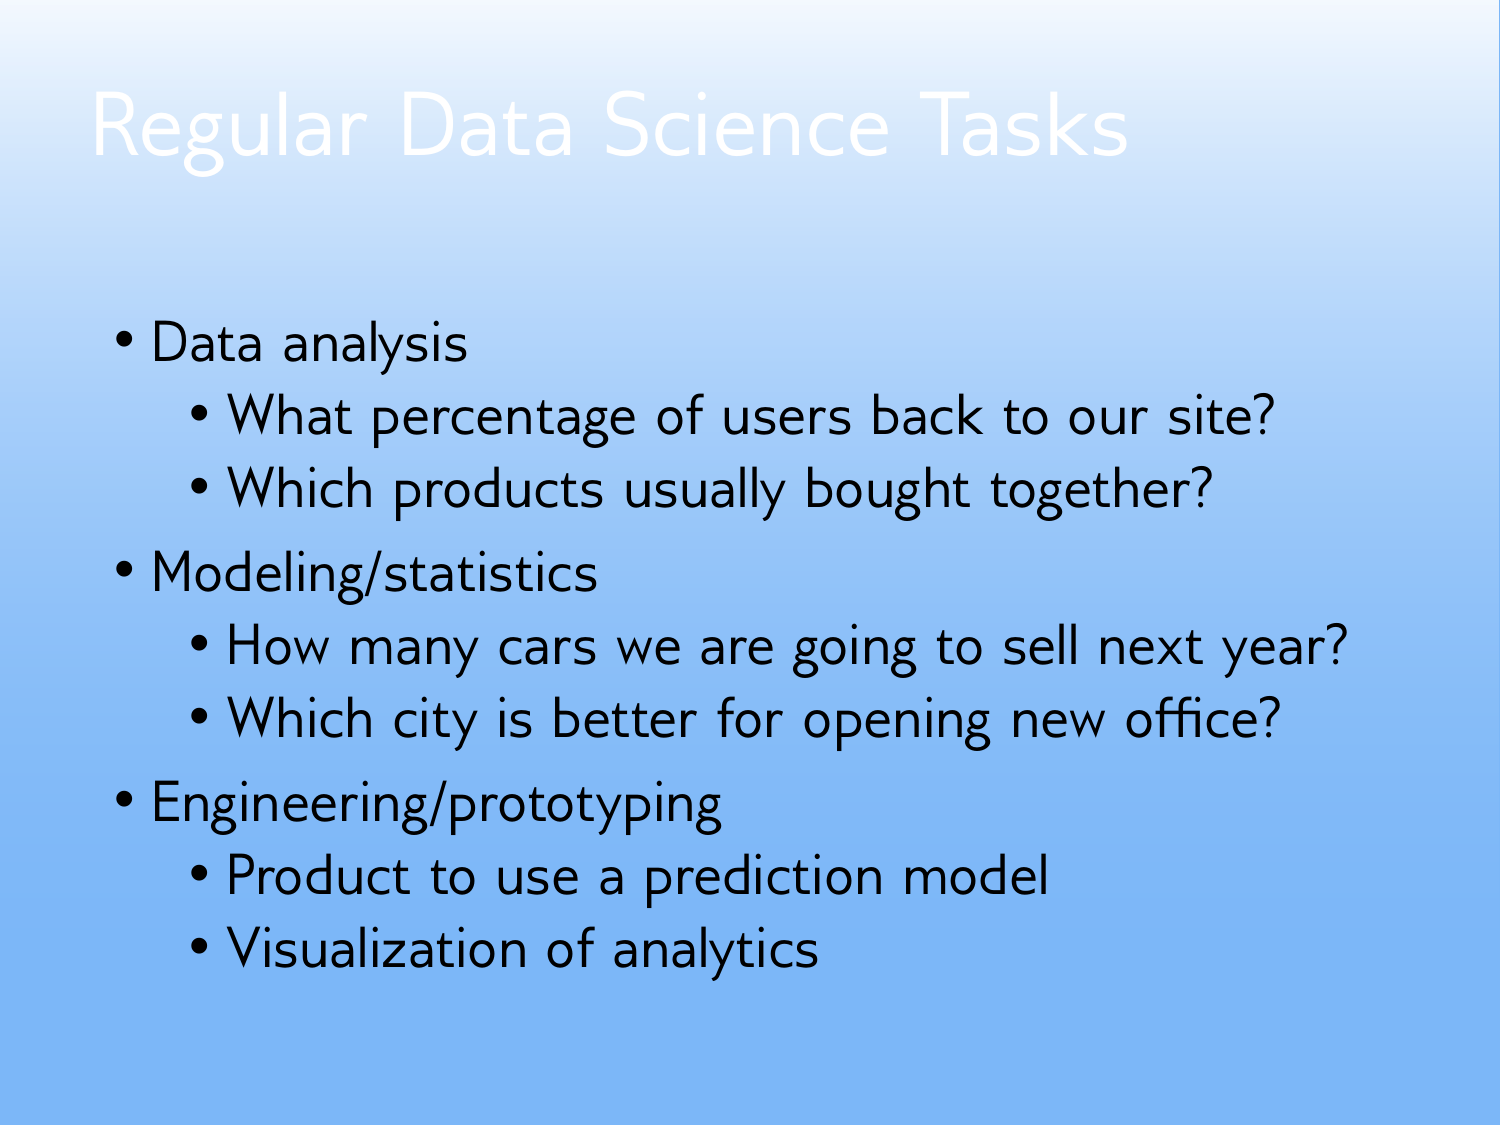

# Regular Data Science Tasks
Data analysis
What percentage of users back to our site?
Which products usually bought together?
Modeling/statistics
How many cars we are going to sell next year?
Which city is better for opening new office?
Engineering/prototyping
Product to use a prediction model
Visualization of analytics